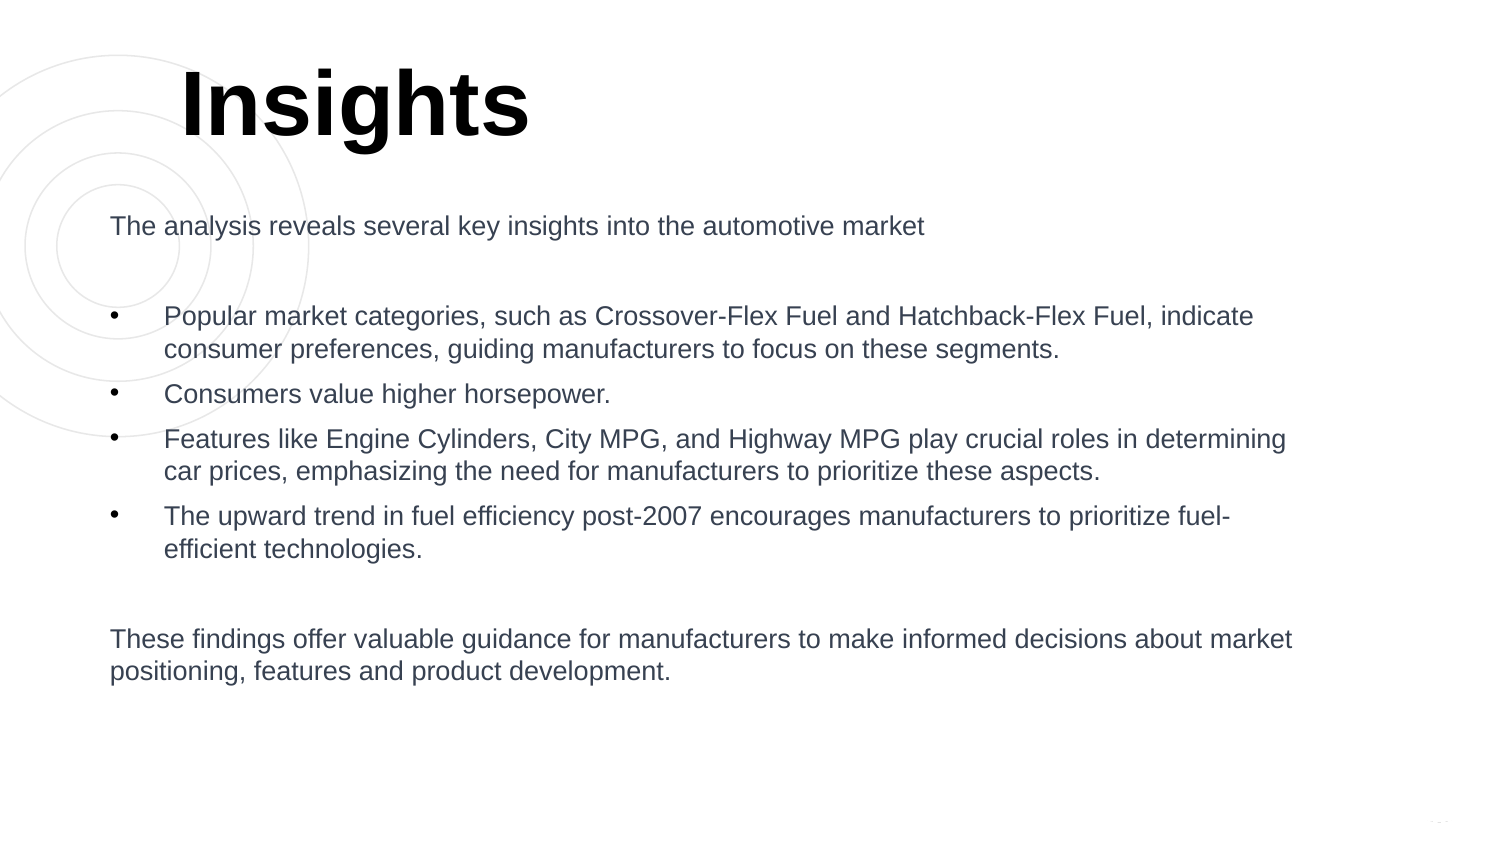

# Insights

The analysis reveals several key insights into the automotive market

Popular market categories, such as Crossover-Flex Fuel and Hatchback-Flex Fuel, indicate consumer preferences, guiding manufacturers to focus on these segments.
Consumers value higher horsepower.
Features like Engine Cylinders, City MPG, and Highway MPG play crucial roles in determining car prices, emphasizing the need for manufacturers to prioritize these aspects.
The upward trend in fuel efficiency post-2007 encourages manufacturers to prioritize fuel-efficient technologies.

These findings offer valuable guidance for manufacturers to make informed decisions about market positioning, features and product development.

20